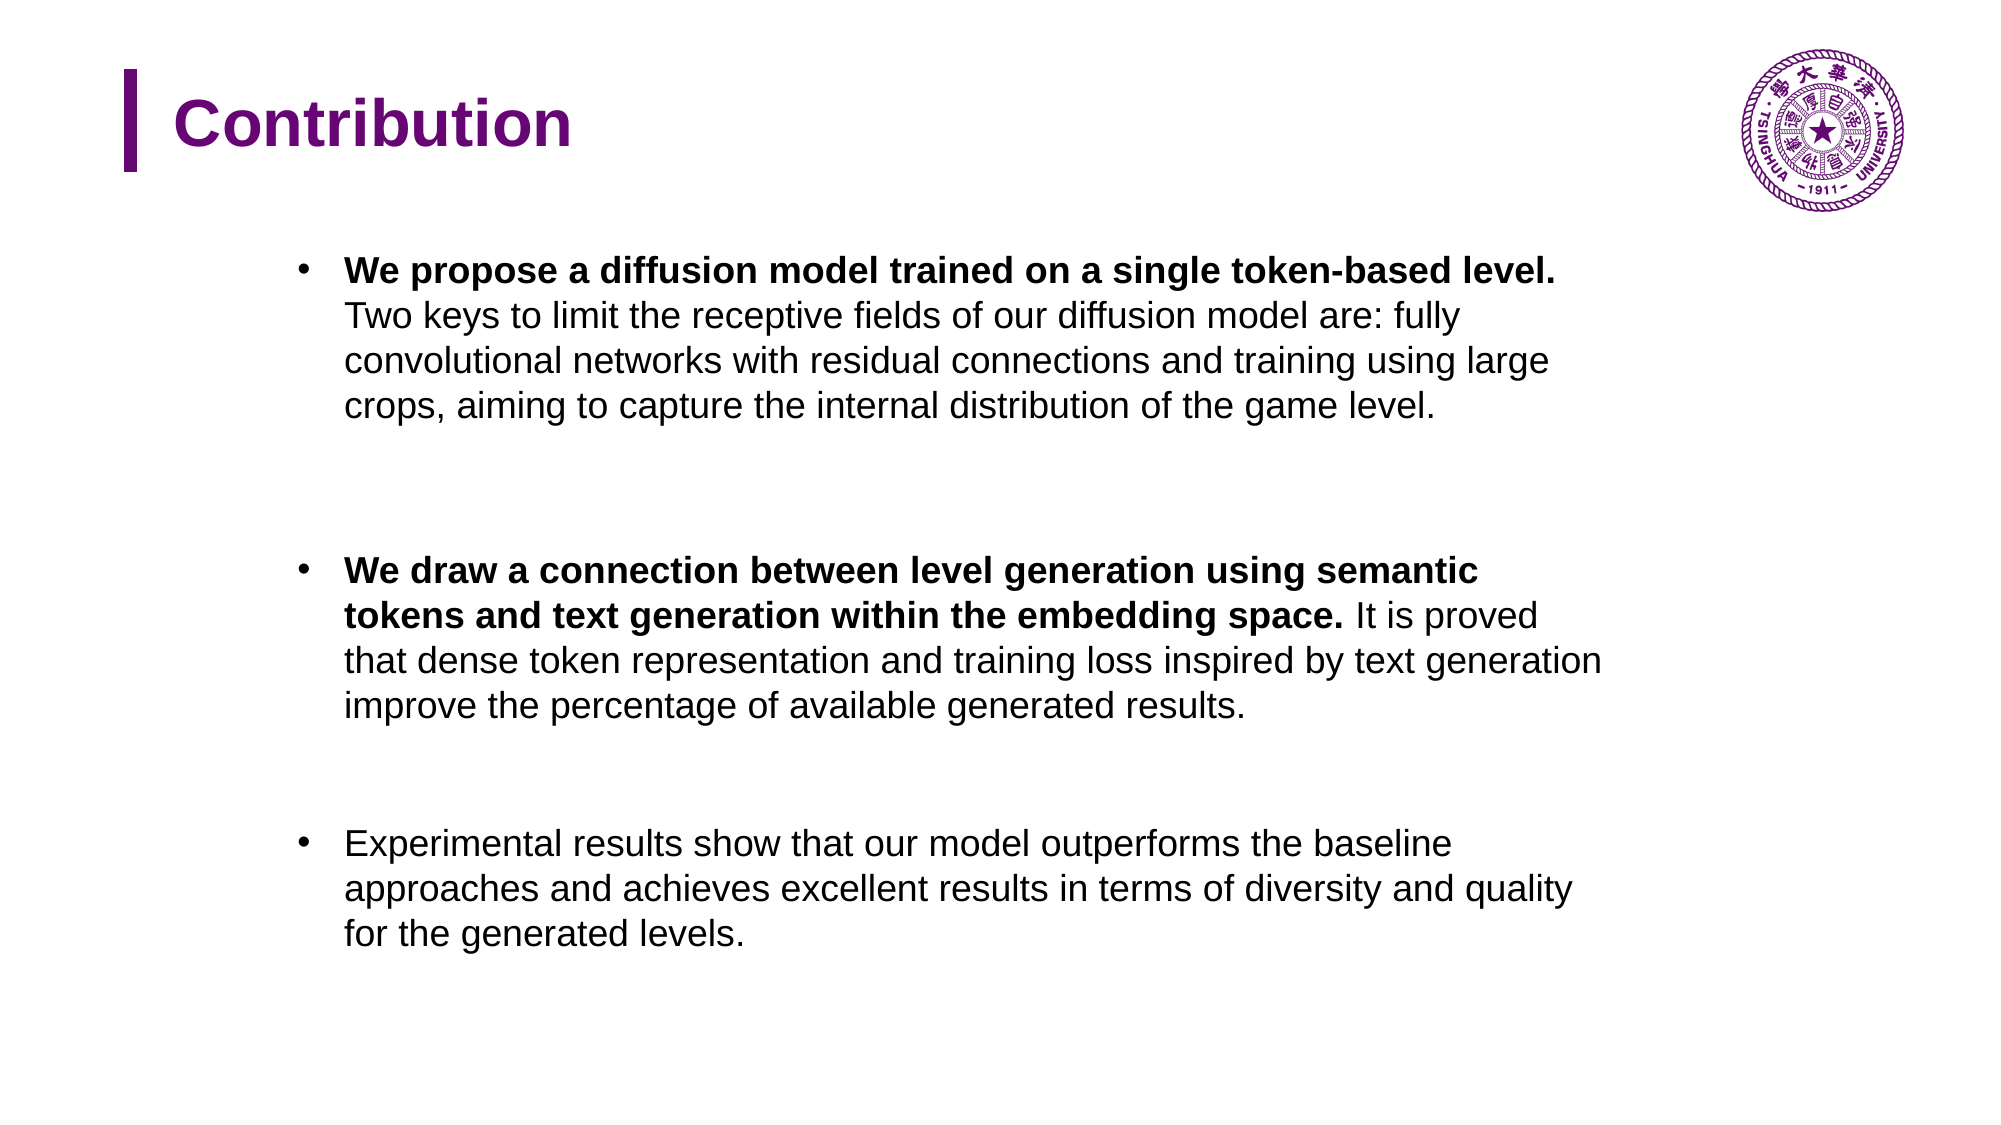

Contribution
We propose a diffusion model trained on a single token-based level. Two keys to limit the receptive fields of our diffusion model are: fully convolutional networks with residual connections and training using large crops, aiming to capture the internal distribution of the game level.

We draw a connection between level generation using semantic tokens and text generation within the embedding space. It is proved that dense token representation and training loss inspired by text generation improve the percentage of available generated results.
Experimental results show that our model outperforms the baseline approaches and achieves excellent results in terms of diversity and quality for the generated levels.
6